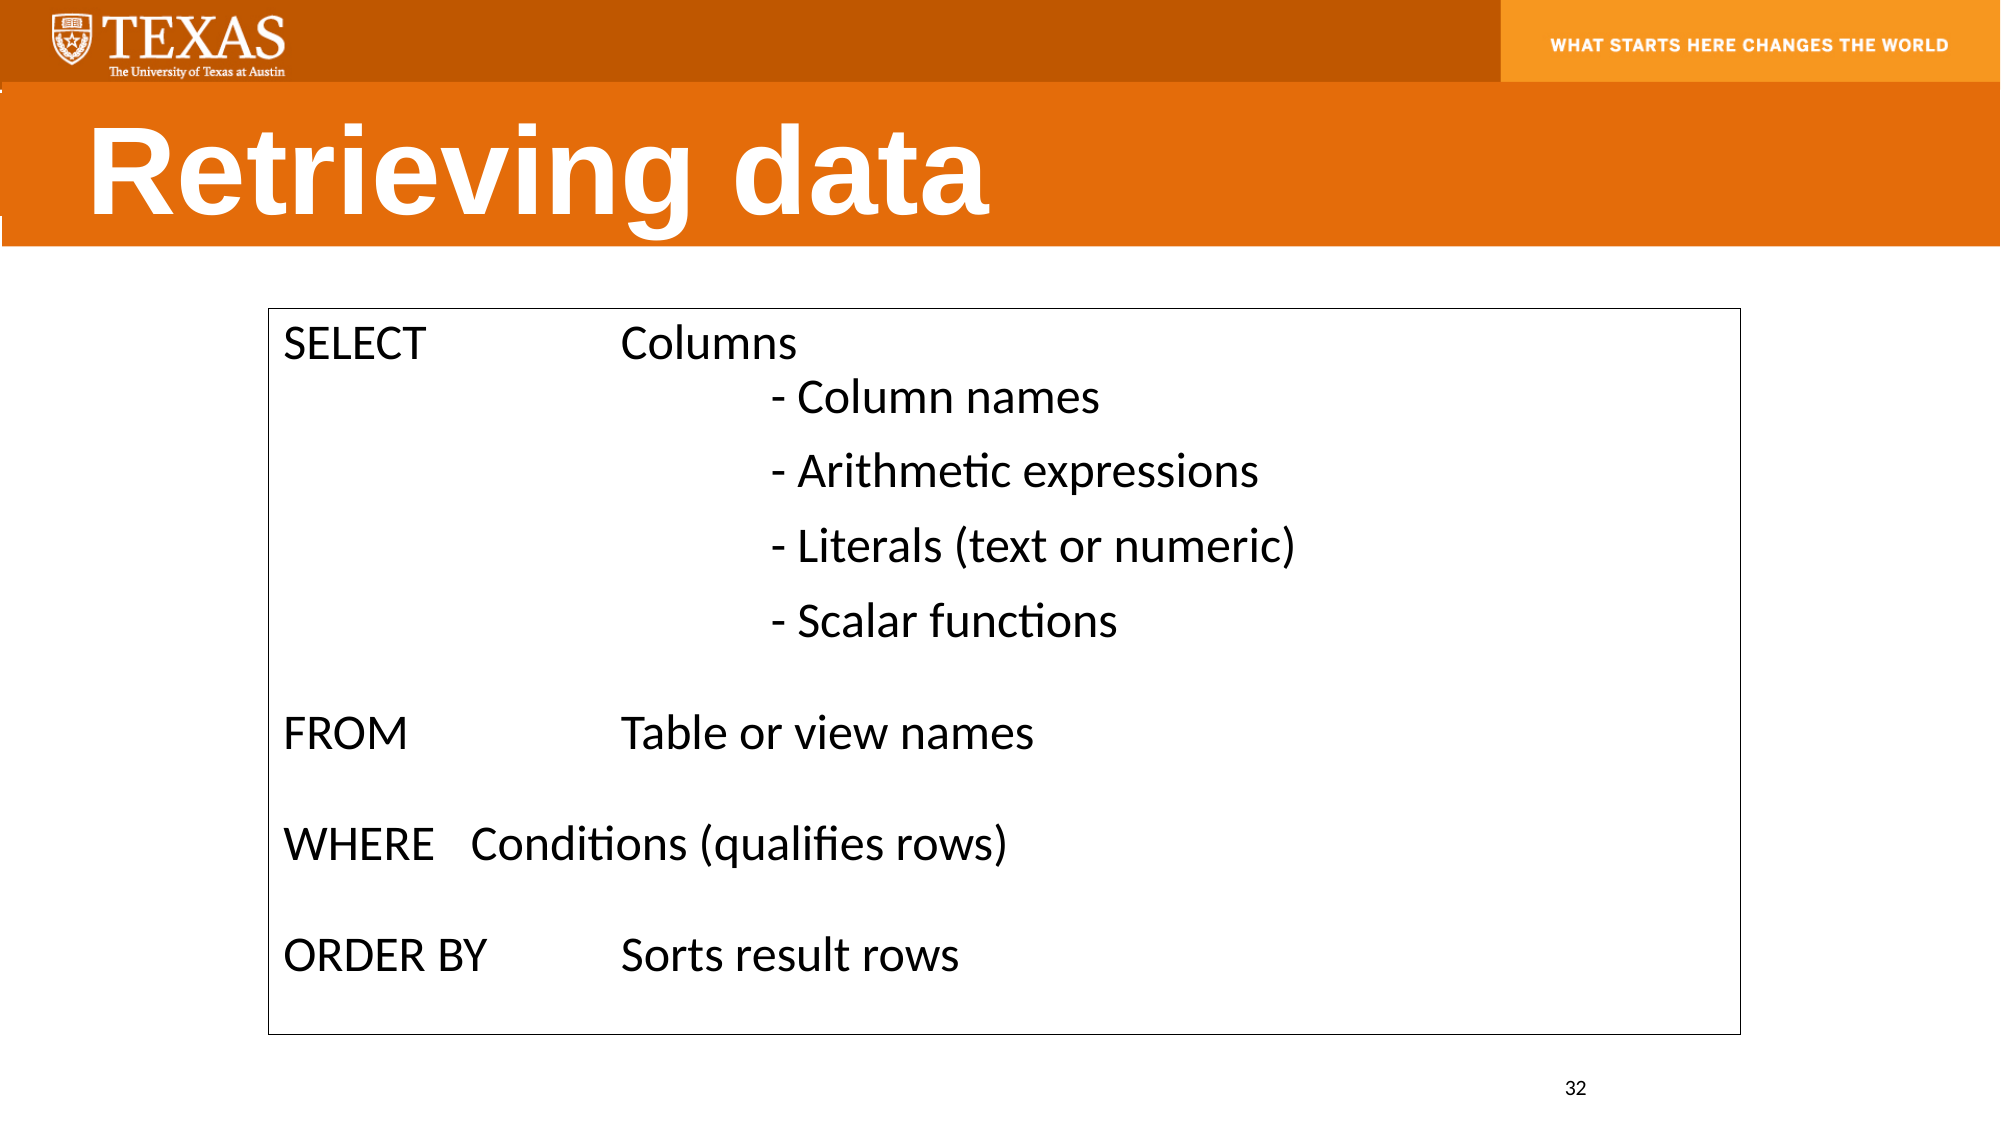

Retrieving data

SELECT		Columns
			- Column names
				- Arithmetic expressions
				- Literals (text or numeric)
				- Scalar functions
FROM		Table or view names
WHERE	Conditions (qualifies rows)
ORDER BY	Sorts result rows
32